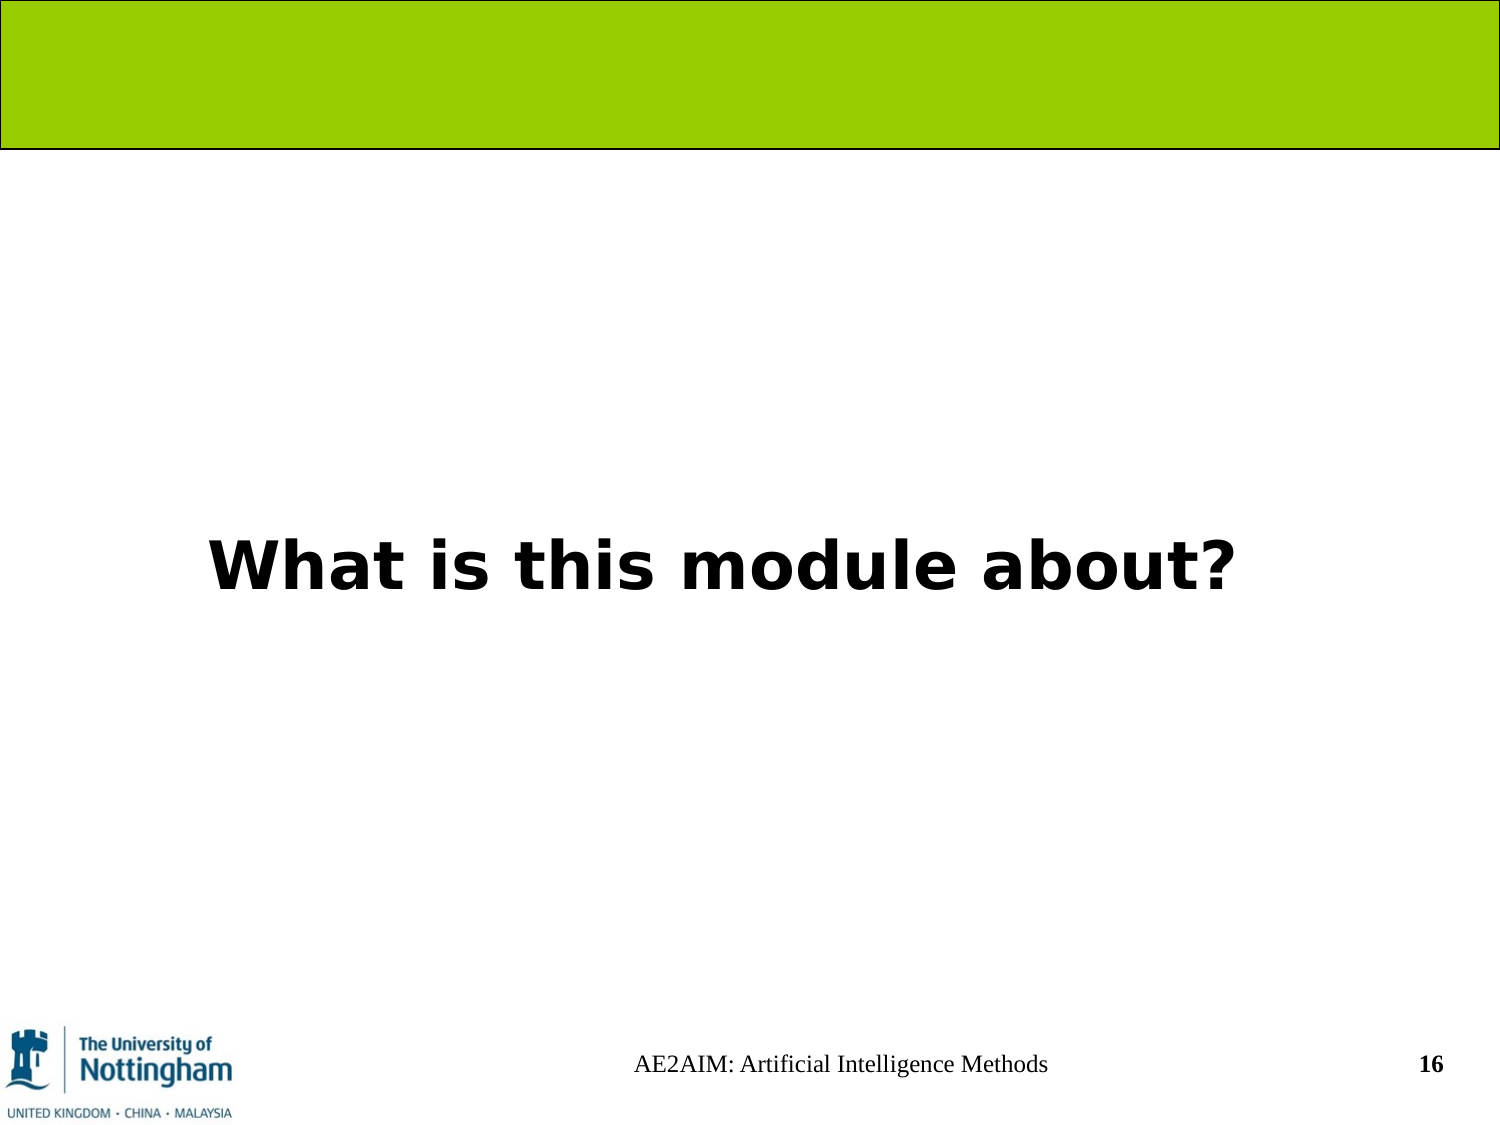

# What is this module about?
AE2AIM: Artificial Intelligence Methods
16